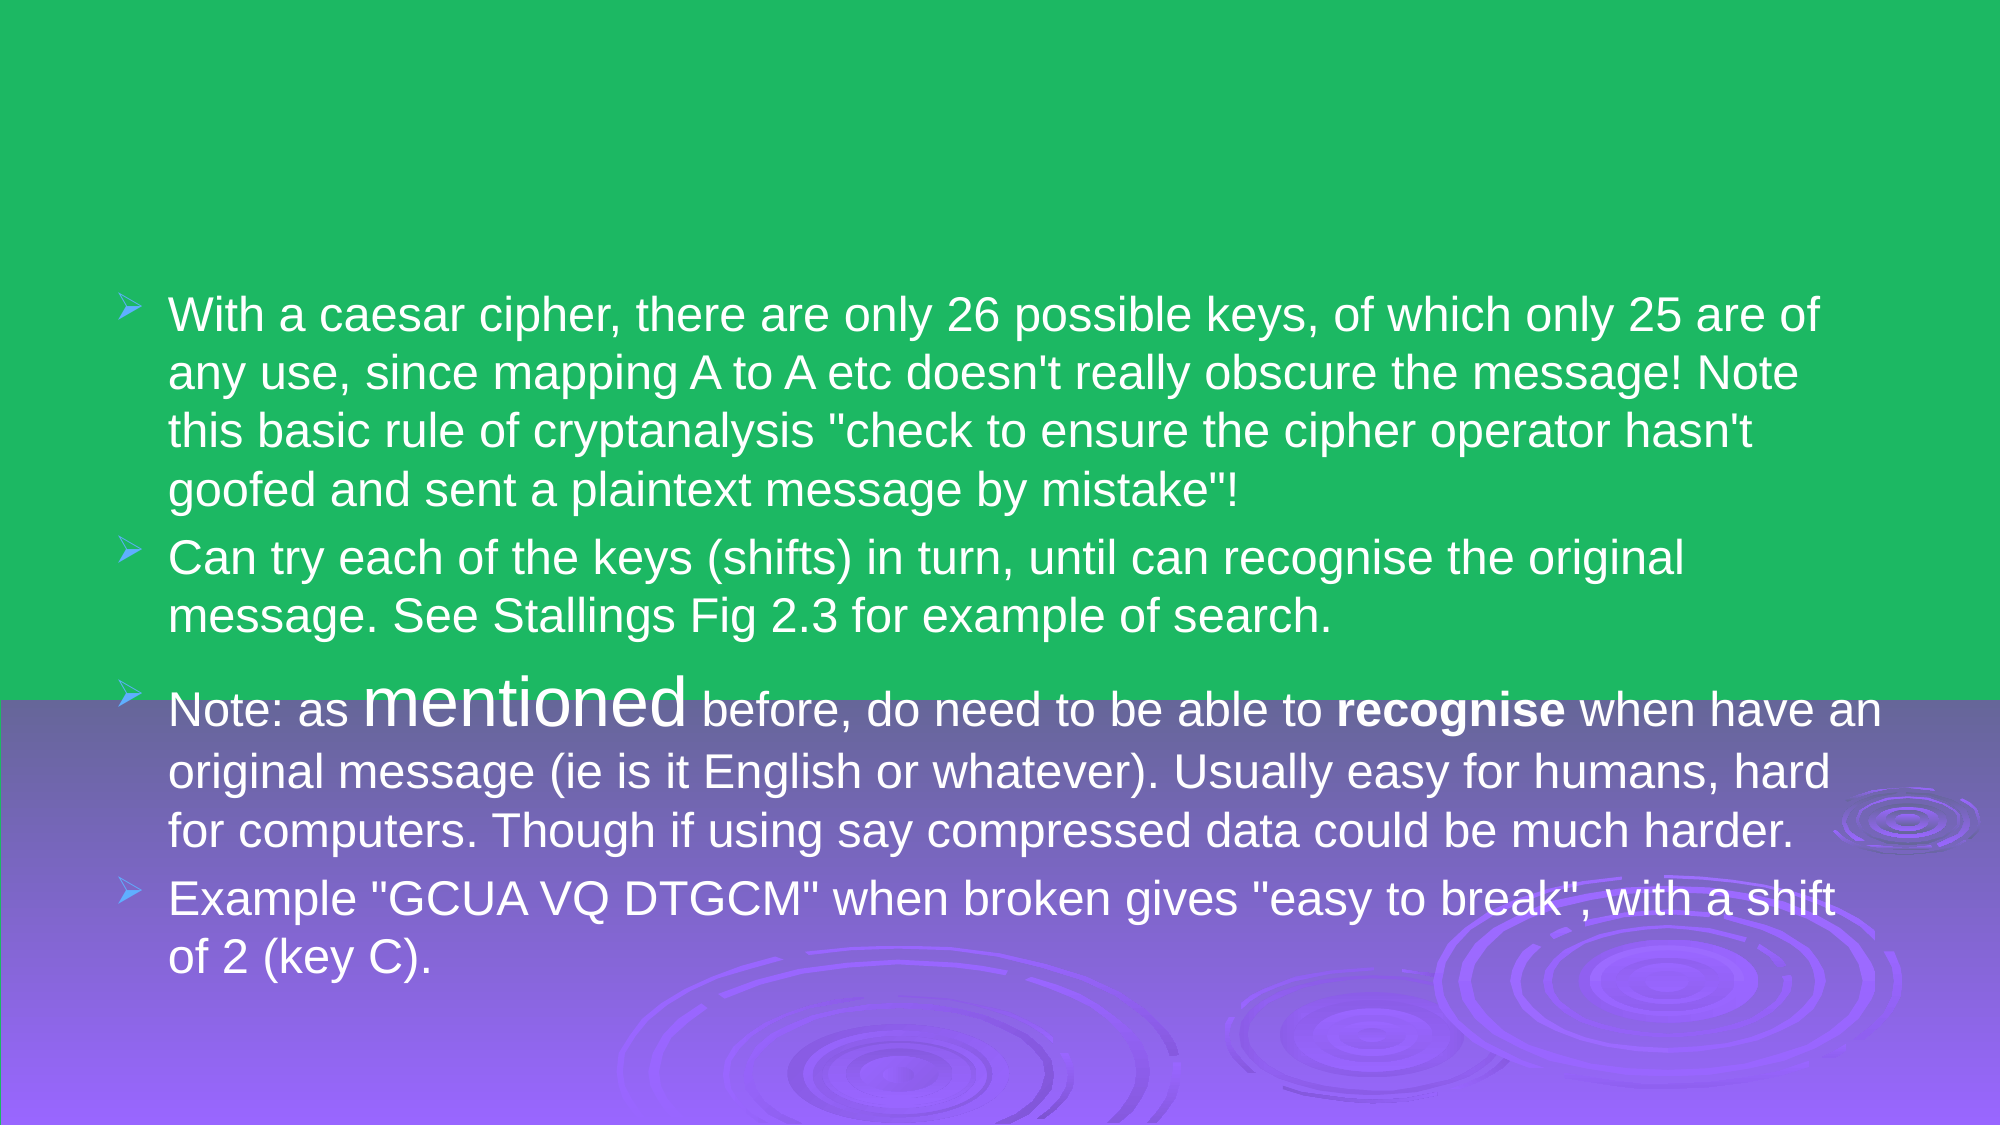

#
With a caesar cipher, there are only 26 possible keys, of which only 25 are of any use, since mapping A to A etc doesn't really obscure the message! Note this basic rule of cryptanalysis "check to ensure the cipher operator hasn't goofed and sent a plaintext message by mistake"!
Can try each of the keys (shifts) in turn, until can recognise the original message. See Stallings Fig 2.3 for example of search.
Note: as mentioned before, do need to be able to recognise when have an original message (ie is it English or whatever). Usually easy for humans, hard for computers. Though if using say compressed data could be much harder.
Example "GCUA VQ DTGCM" when broken gives "easy to break", with a shift of 2 (key C).